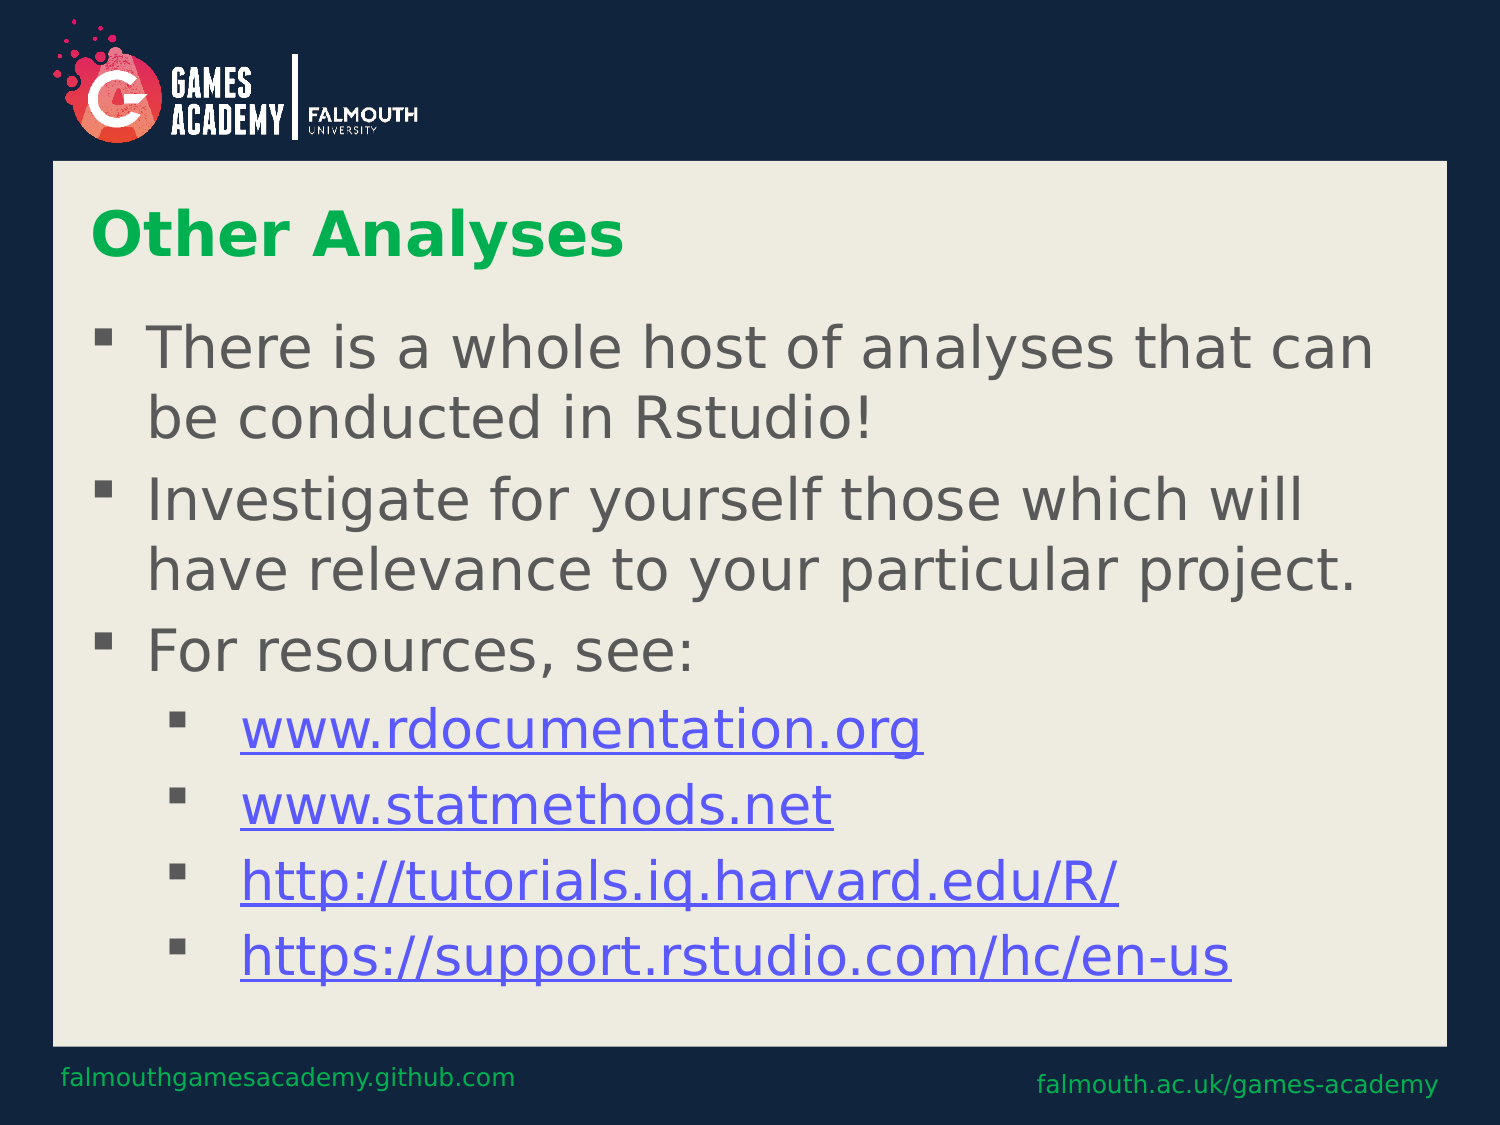

# Other Analyses
There is a whole host of analyses that can be conducted in Rstudio!
Investigate for yourself those which will have relevance to your particular project.
For resources, see:
www.rdocumentation.org
www.statmethods.net
http://tutorials.iq.harvard.edu/R/
https://support.rstudio.com/hc/en-us